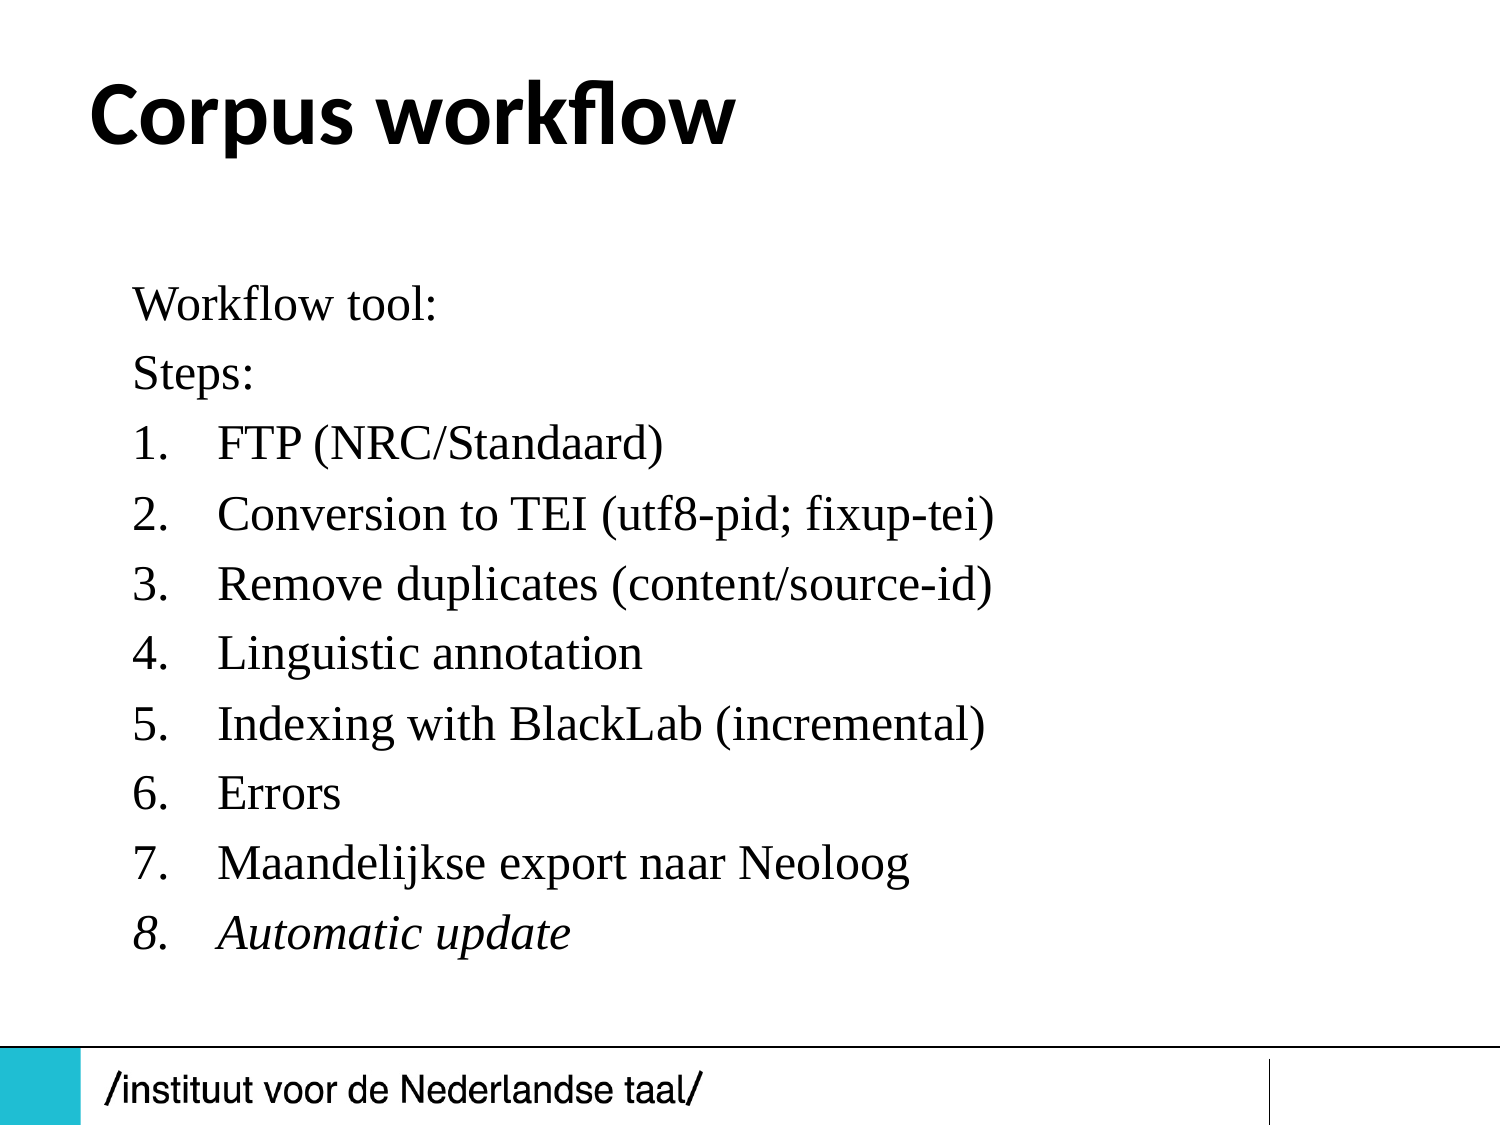

# Corpus workflow
Workflow tool:
Steps:
FTP (NRC/Standaard)
Conversion to TEI (utf8-pid; fixup-tei)
Remove duplicates (content/source-id)
Linguistic annotation
Indexing with BlackLab (incremental)
Errors
Maandelijkse export naar Neoloog
Automatic update